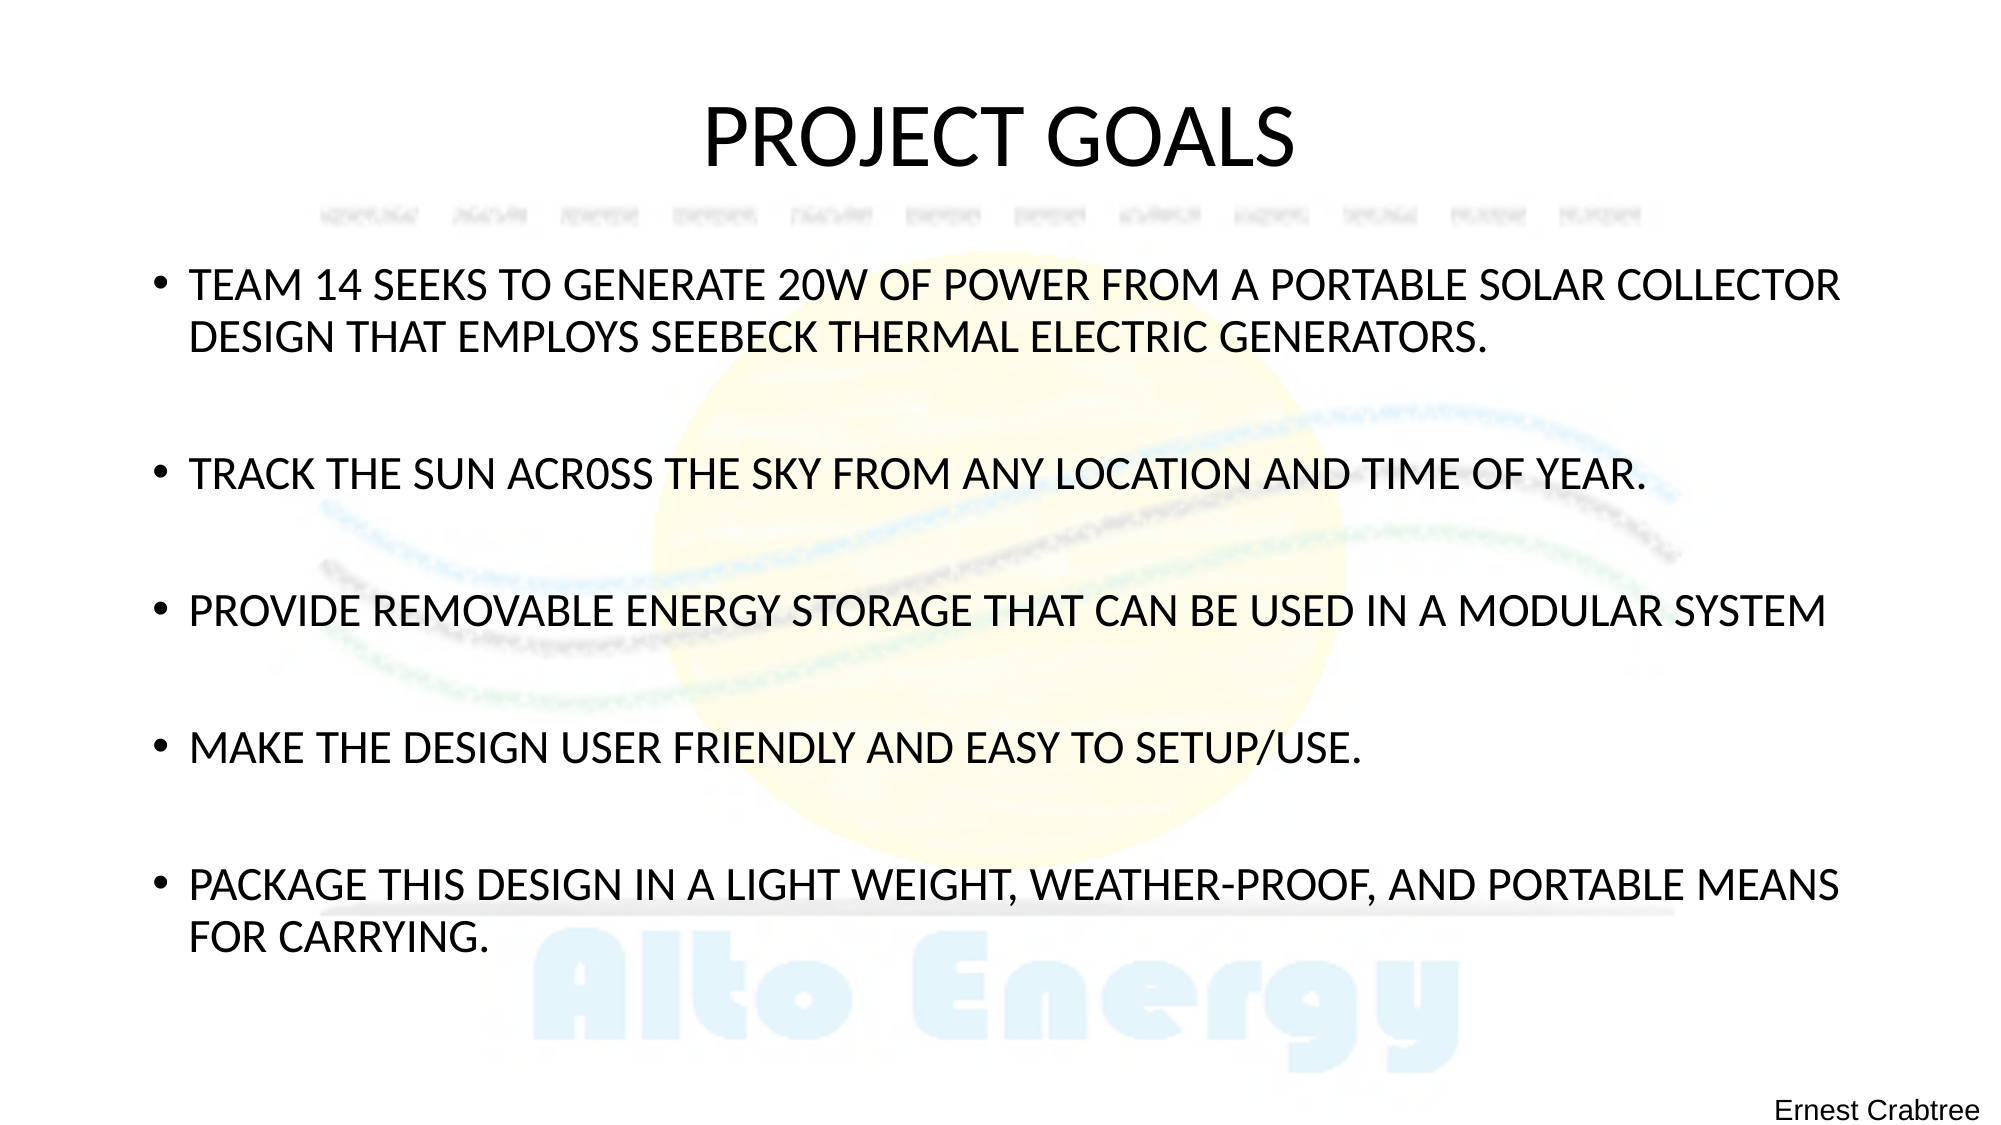

# PROJECT GOALS
TEAM 14 SEEKS TO GENERATE 20W OF POWER FROM A PORTABLE SOLAR COLLECTOR DESIGN THAT EMPLOYS SEEBECK THERMAL ELECTRIC GENERATORS.

TRACK THE SUN ACR0SS THE SKY FROM ANY LOCATION AND TIME OF YEAR.

PROVIDE REMOVABLE ENERGY STORAGE THAT CAN BE USED IN A MODULAR SYSTEM

MAKE THE DESIGN USER FRIENDLY AND EASY TO SETUP/USE.

PACKAGE THIS DESIGN IN A LIGHT WEIGHT, WEATHER-PROOF, AND PORTABLE MEANS FOR CARRYING.
Ernest Crabtree